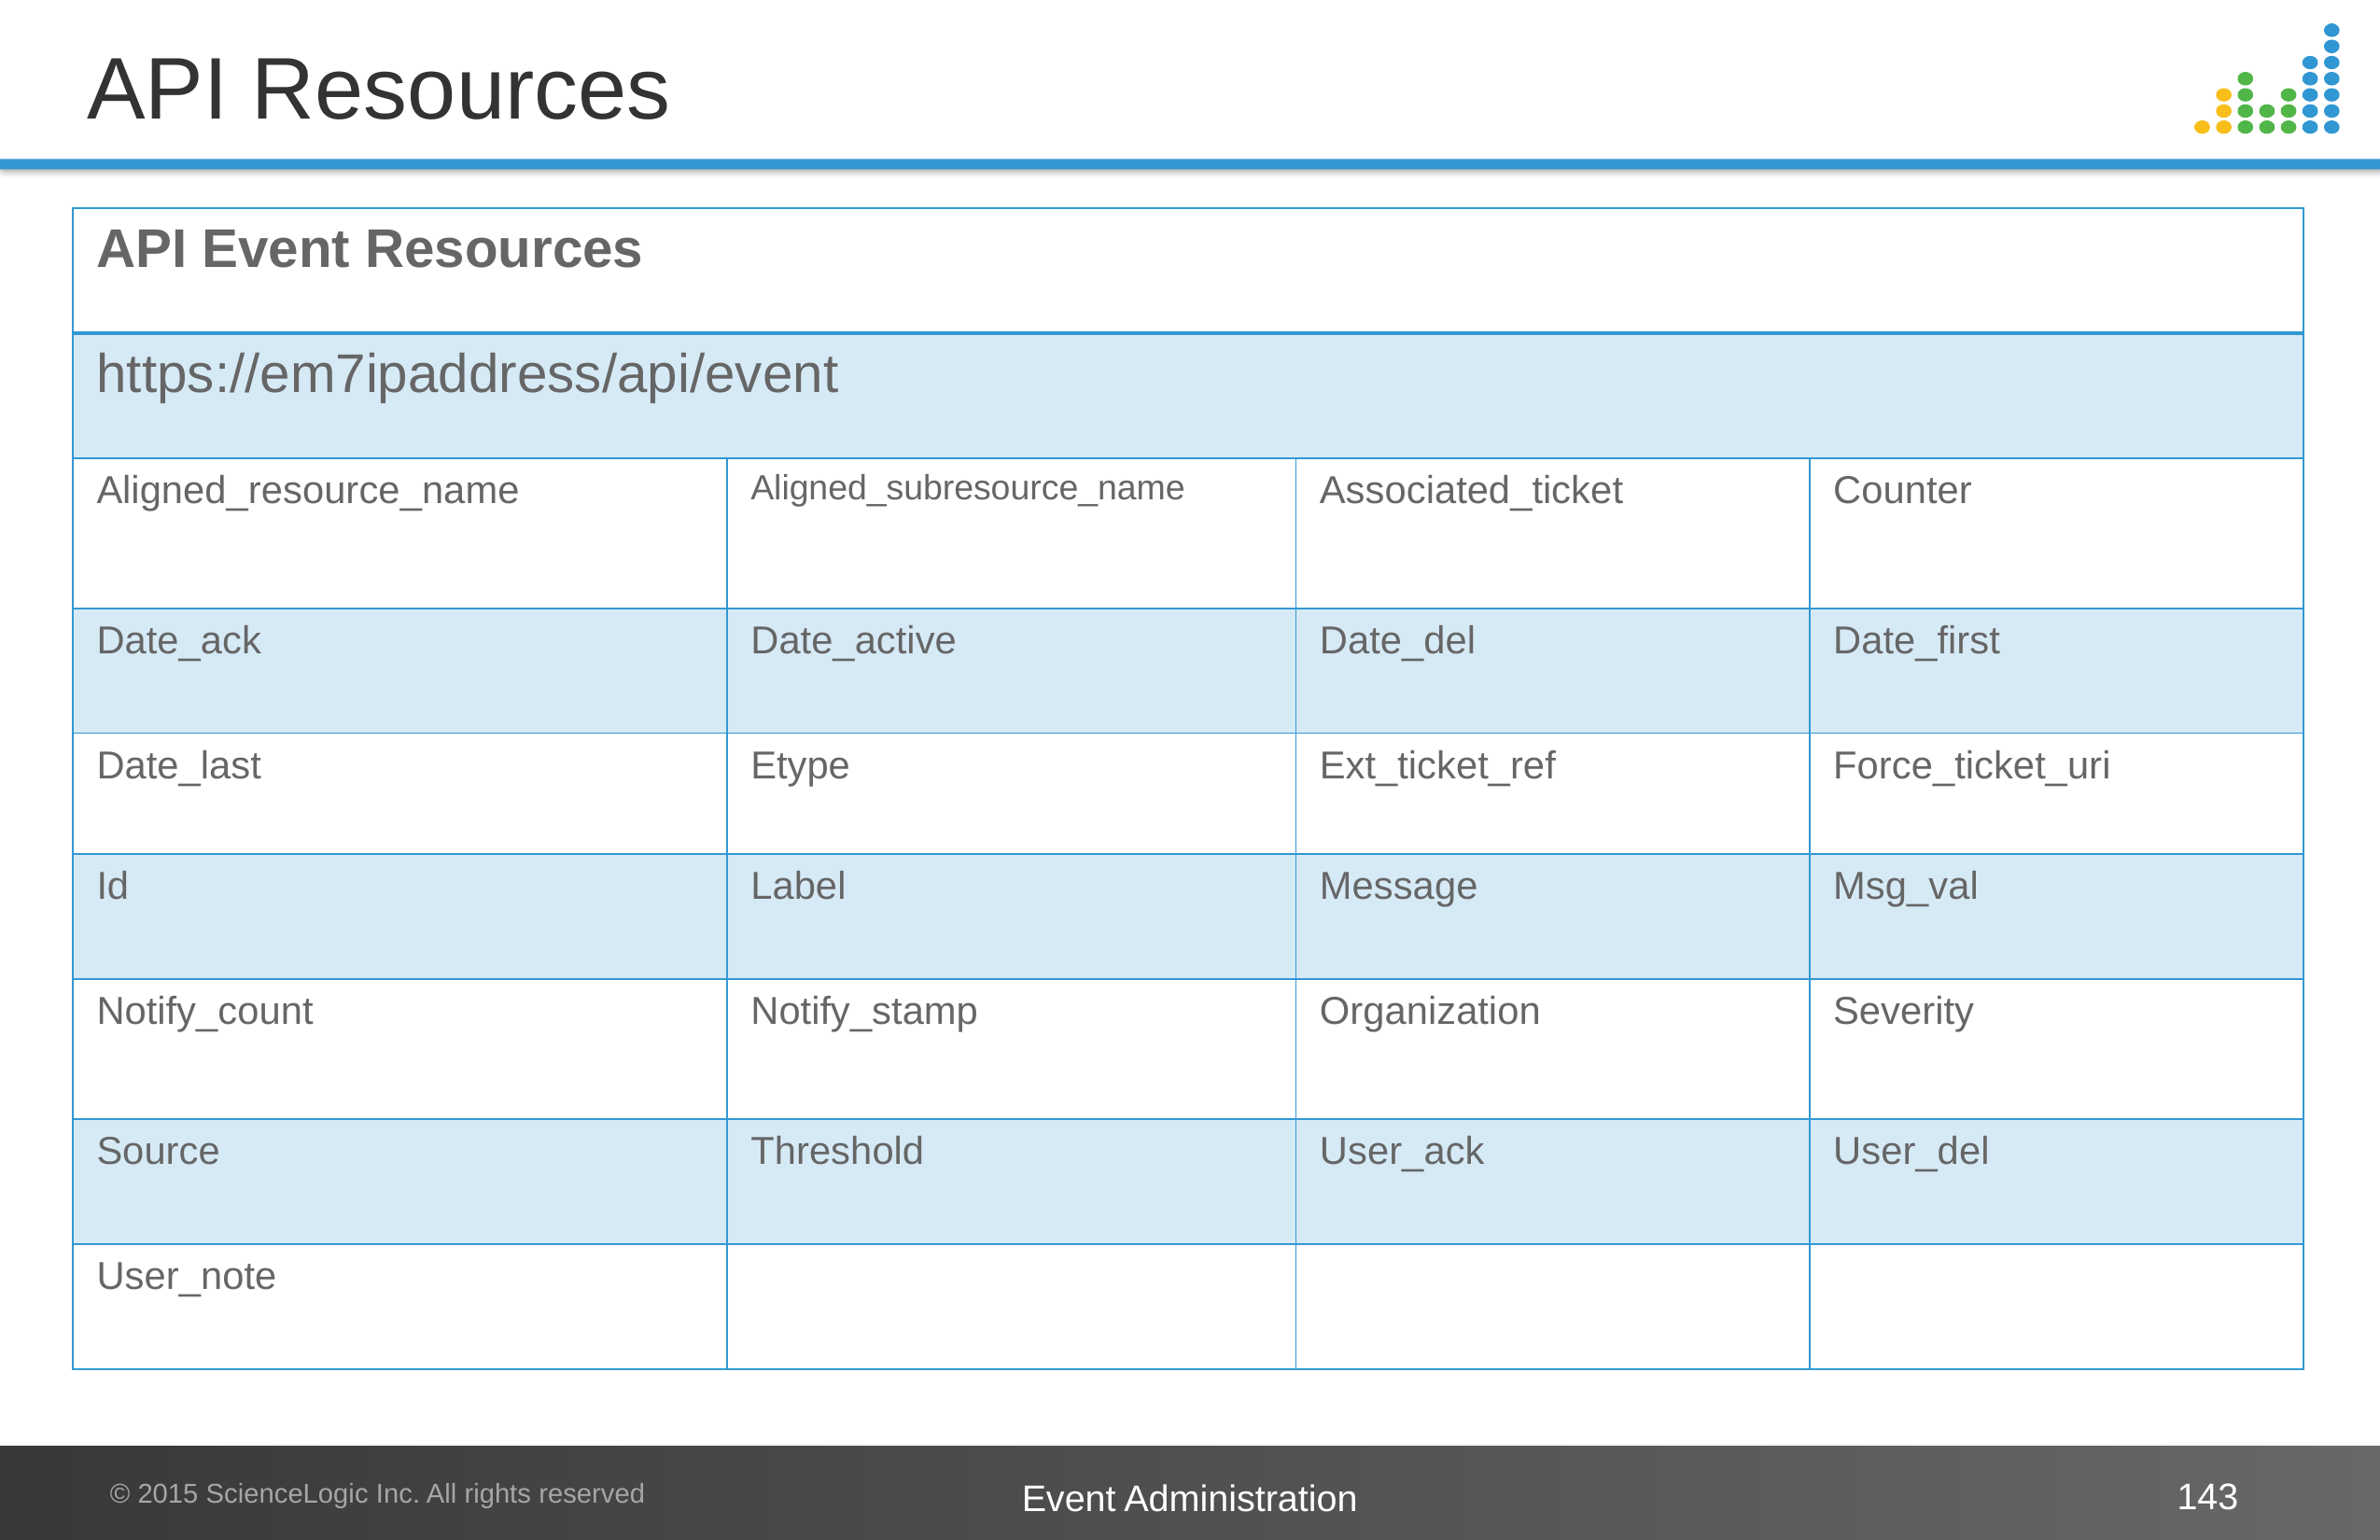

# API Resources
| API Event Resources |  |  |  |
| --- | --- | --- | --- |
| https://em7ipaddress/api/event |  |  |  |
| Aligned\_resource\_name | Aligned\_subresource\_name | Associated\_ticket | Counter |
| Date\_ack | Date\_active | Date\_del | Date\_first |
| Date\_last | Etype | Ext\_ticket\_ref | Force\_ticket\_uri |
| Id | Label | Message | Msg\_val |
| Notify\_count | Notify\_stamp | Organization | Severity |
| Source | Threshold | User\_ack | User\_del |
| User\_note |  |  |  |
Event Administration
143